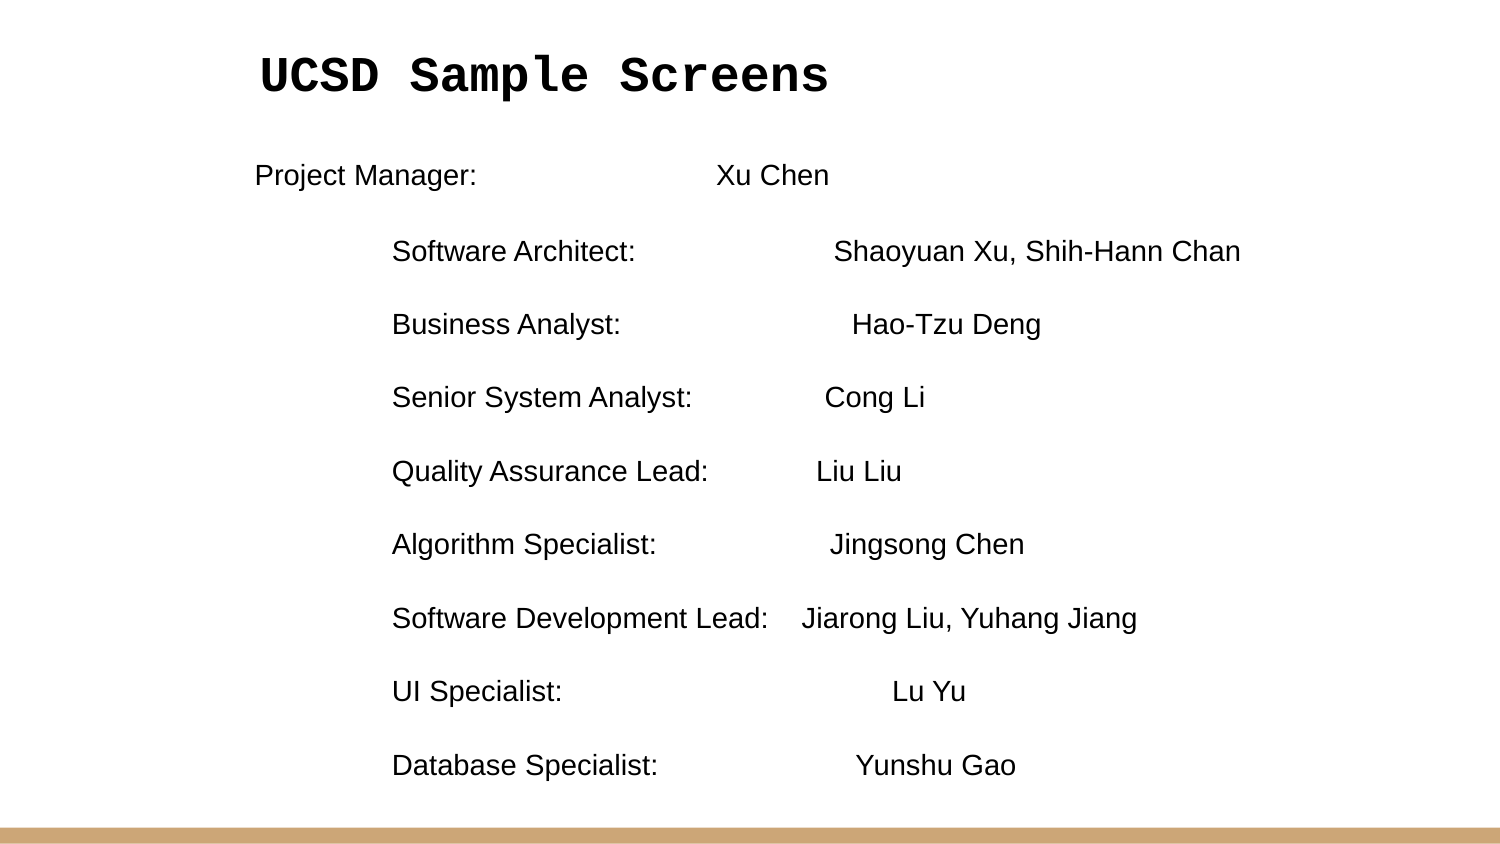

UCSD Sample Screens

                                   Project Manager:                             Xu Chen
                                                          Software Architect:                        Shaoyuan Xu, Shih-Hann Chan
                                                          Business Analyst:                            Hao-Tzu Deng
                                                          Senior System Analyst:                Cong Li
                                                          Quality Assurance Lead:             Liu Liu
                                                          Algorithm Specialist:                     Jingsong Chen
                                                          Software Development Lead:    Jiarong Liu, Yuhang Jiang
                                                          UI Specialist:                                        Lu Yu
                                                          Database Specialist:                        Yunshu Gao